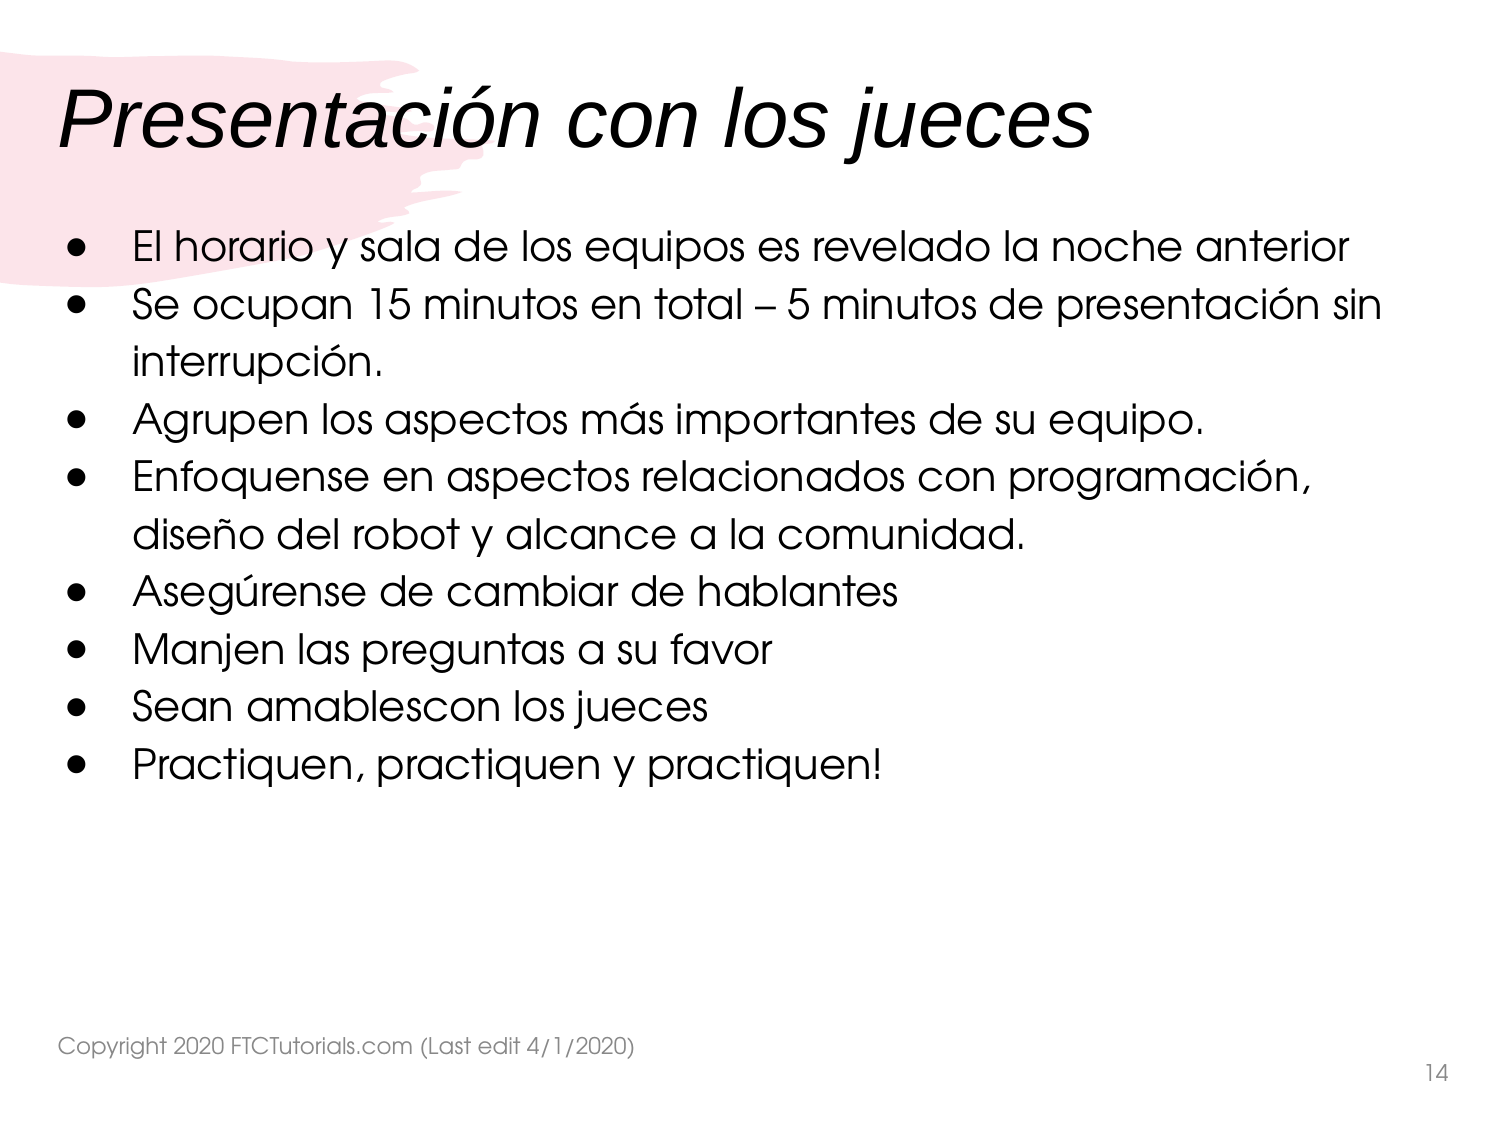

# Presentación con los jueces
El horario y sala de los equipos es revelado la noche anterior
Se ocupan 15 minutos en total – 5 minutos de presentación sin interrupción.
Agrupen los aspectos más importantes de su equipo.
Enfoquense en aspectos relacionados con programación, diseño del robot y alcance a la comunidad.
Asegúrense de cambiar de hablantes
Manjen las preguntas a su favor
Sean amablescon los jueces
Practiquen, practiquen y practiquen!

Copyright 2020 FTCTutorials.com (Last edit 4/1/2020)

14